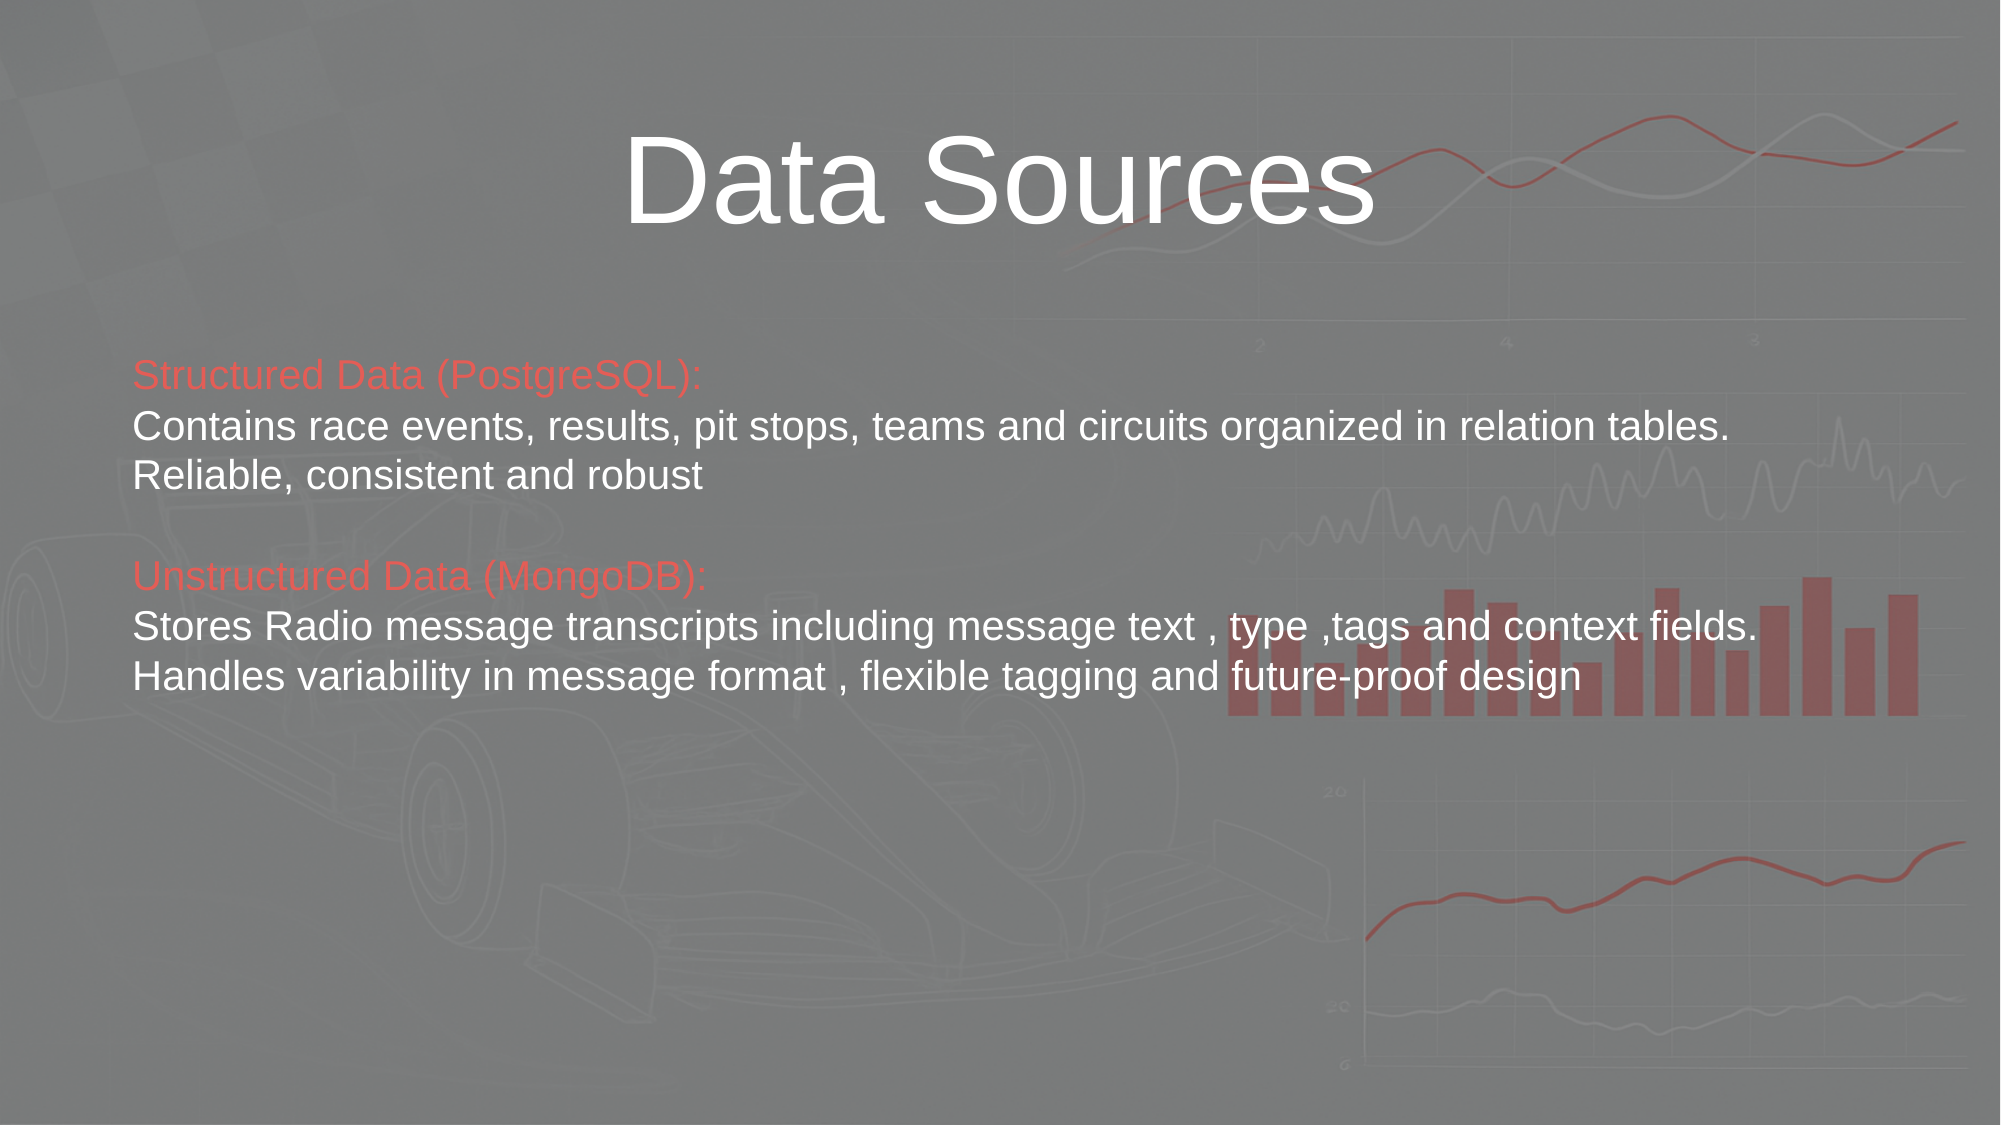

# Data Sources
Structured Data (PostgreSQL):
Contains race events, results, pit stops, teams and circuits organized in relation tables.
Reliable, consistent and robust
Unstructured Data (MongoDB):
Stores Radio message transcripts including message text , type ,tags and context fields.
Handles variability in message format , flexible tagging and future-proof design